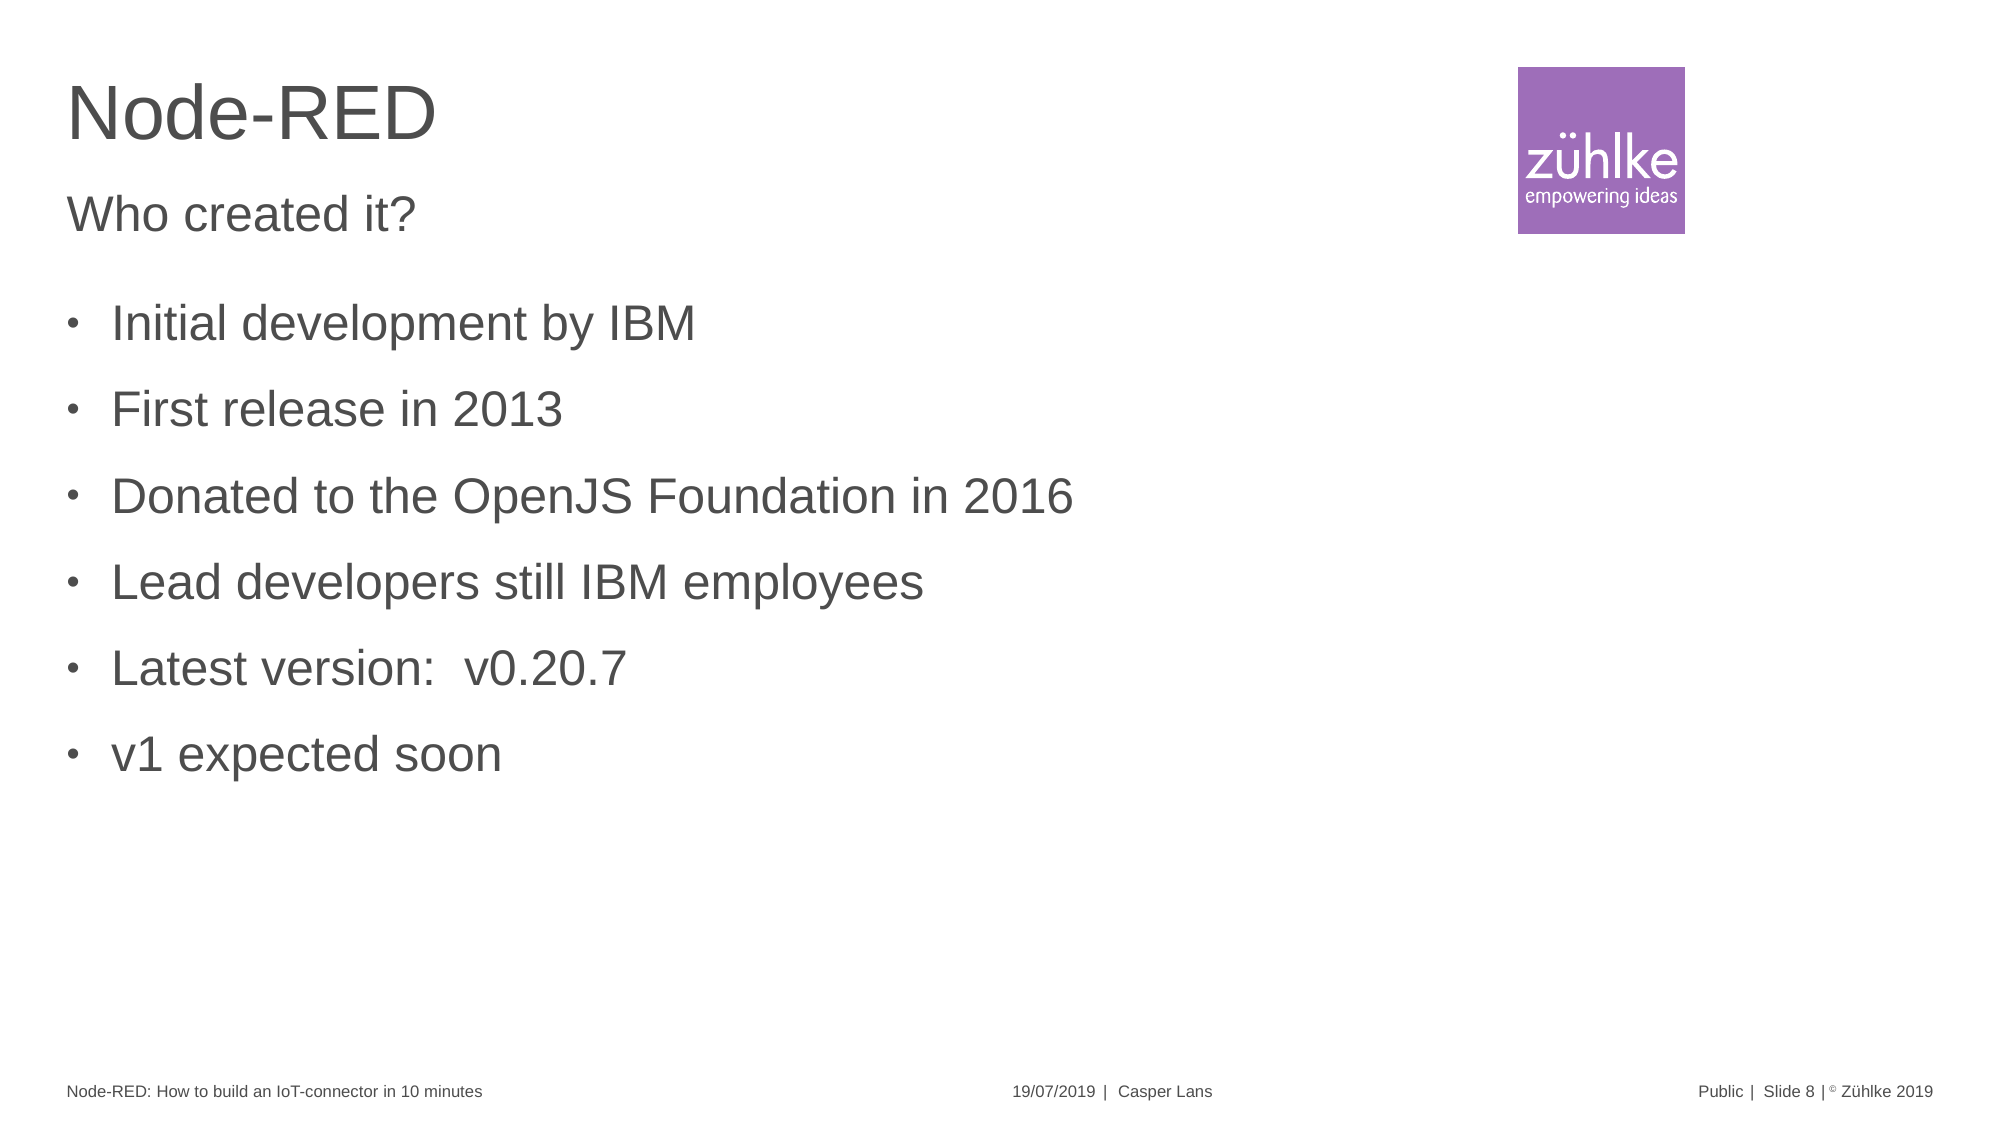

# Node-RED
Who created it?

Initial development by IBM
First release in 2013
Donated to the OpenJS Foundation in 2016
Lead developers still IBM employees
Latest version:  v0.20.7
v1 expected soon